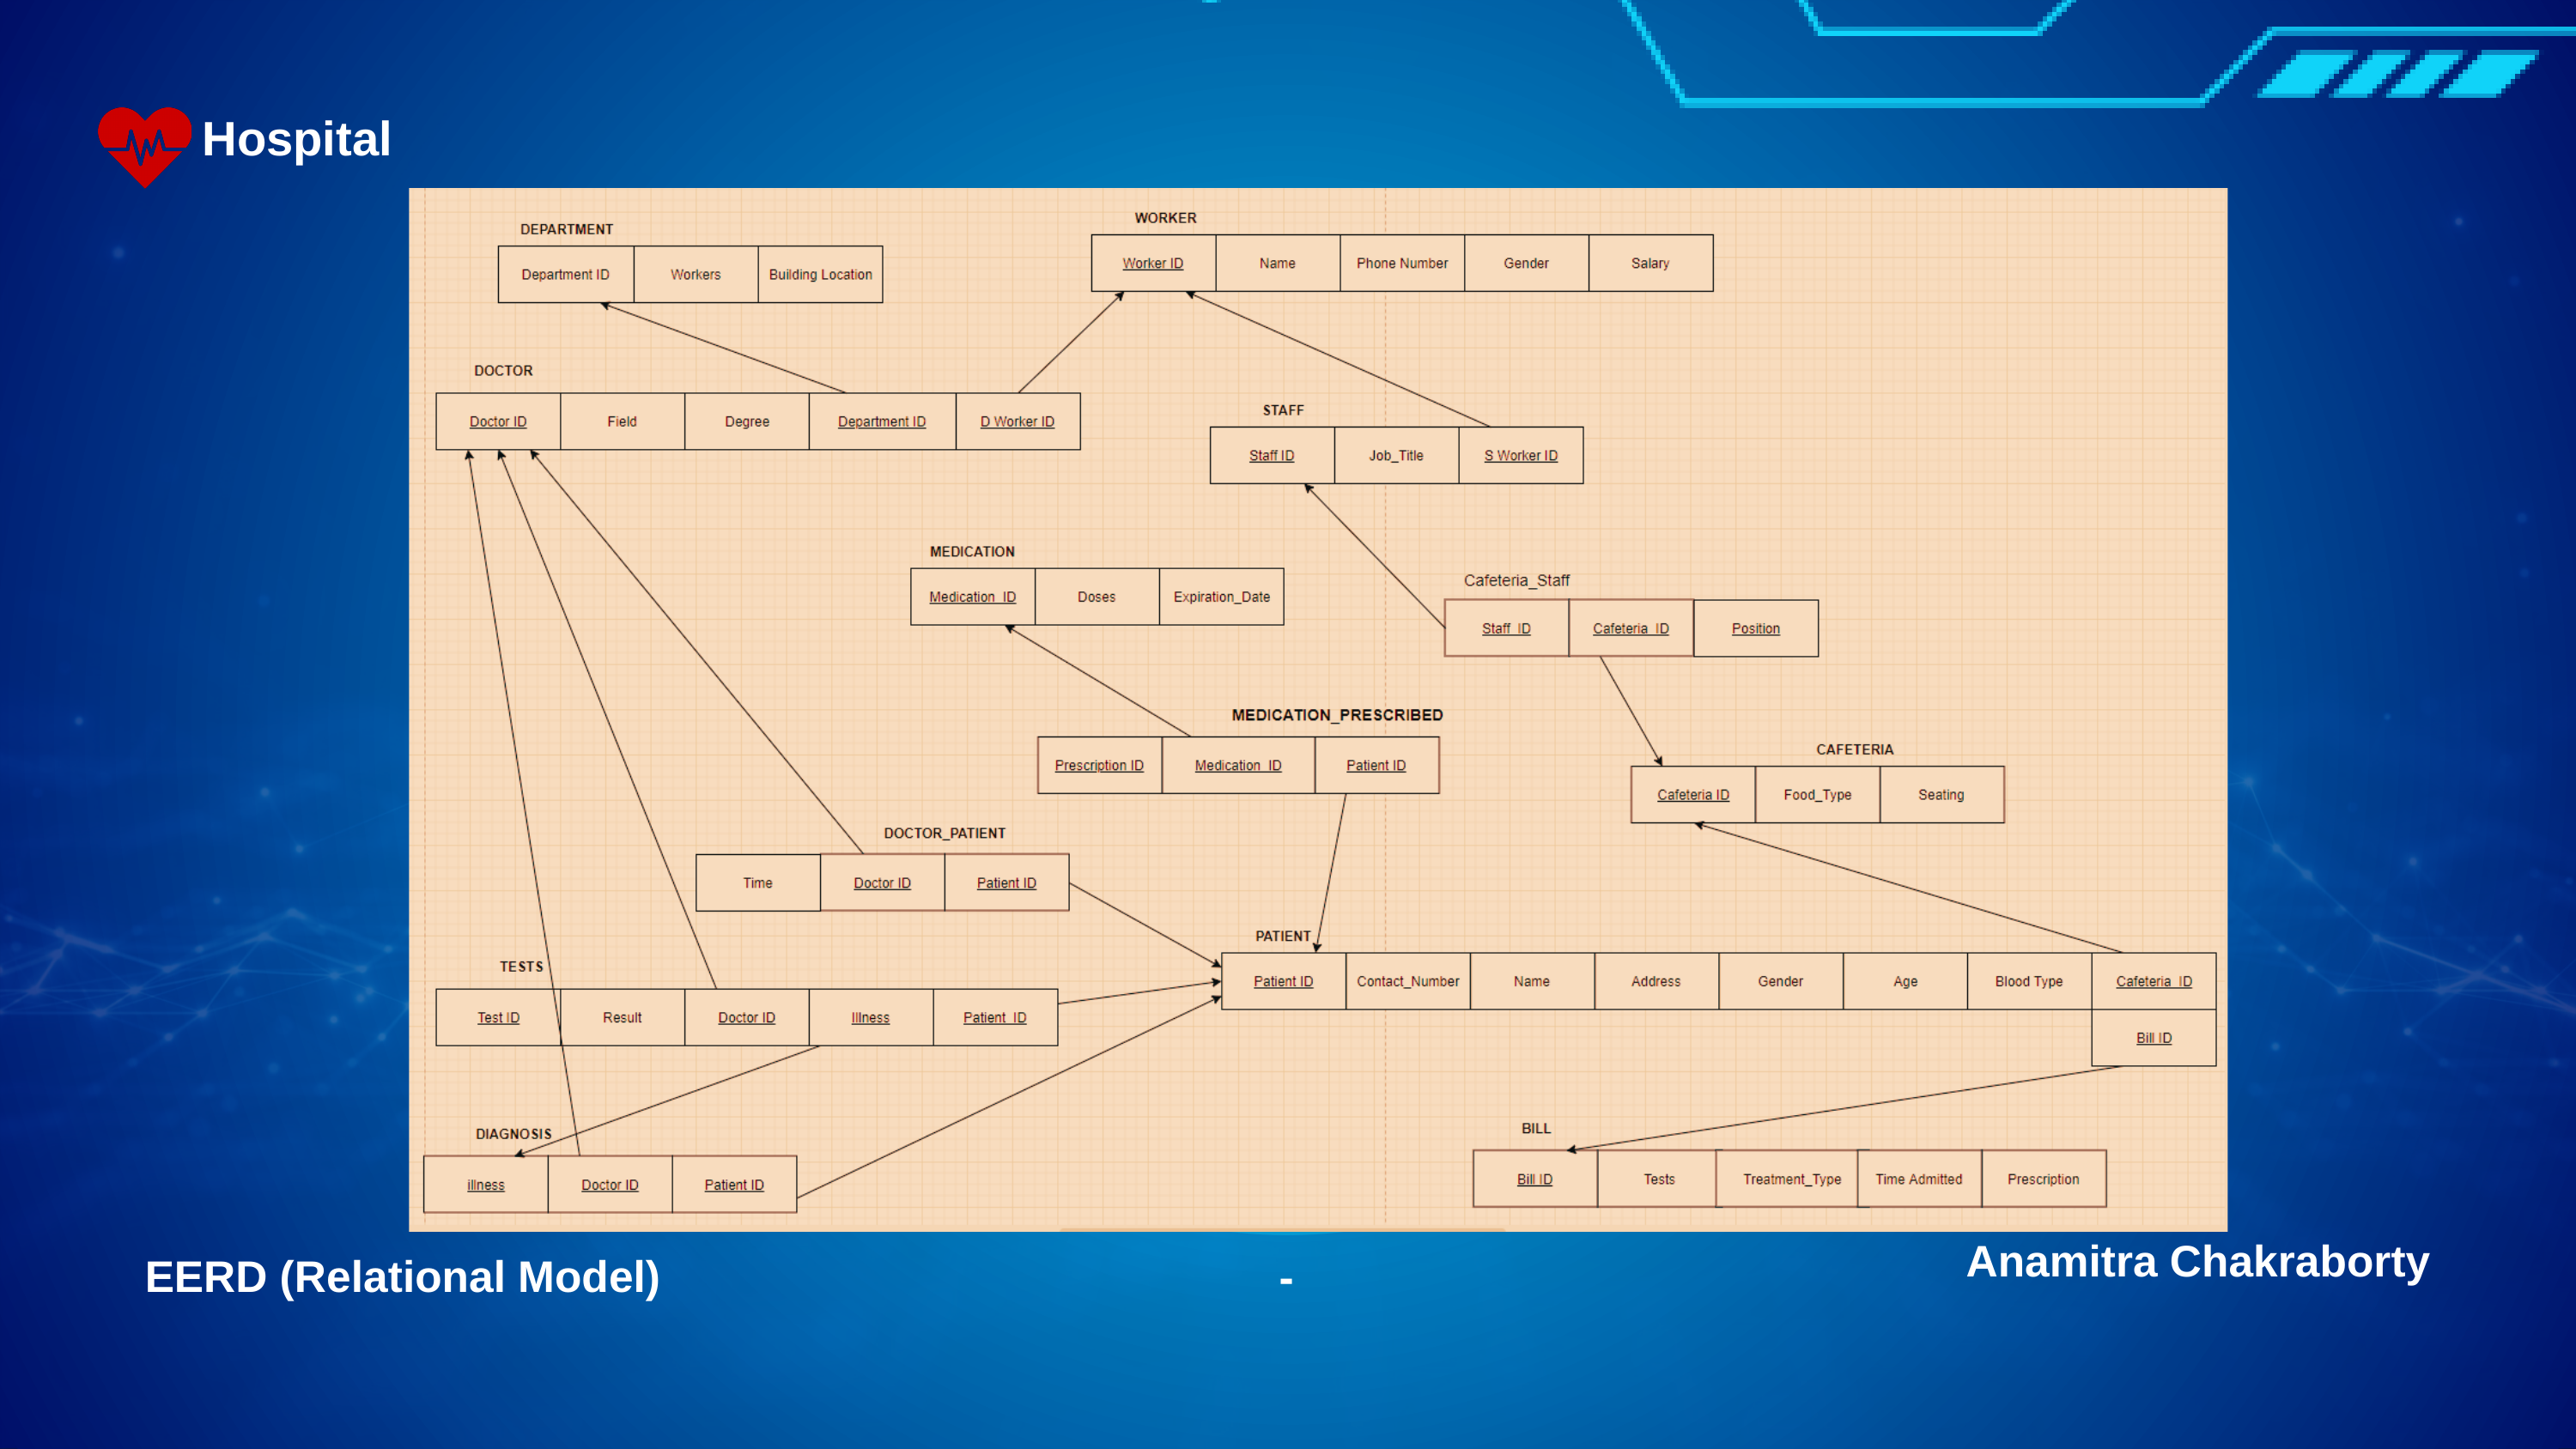

Hospital

Anamitra Chakraborty
EERD (Relational Model)
-